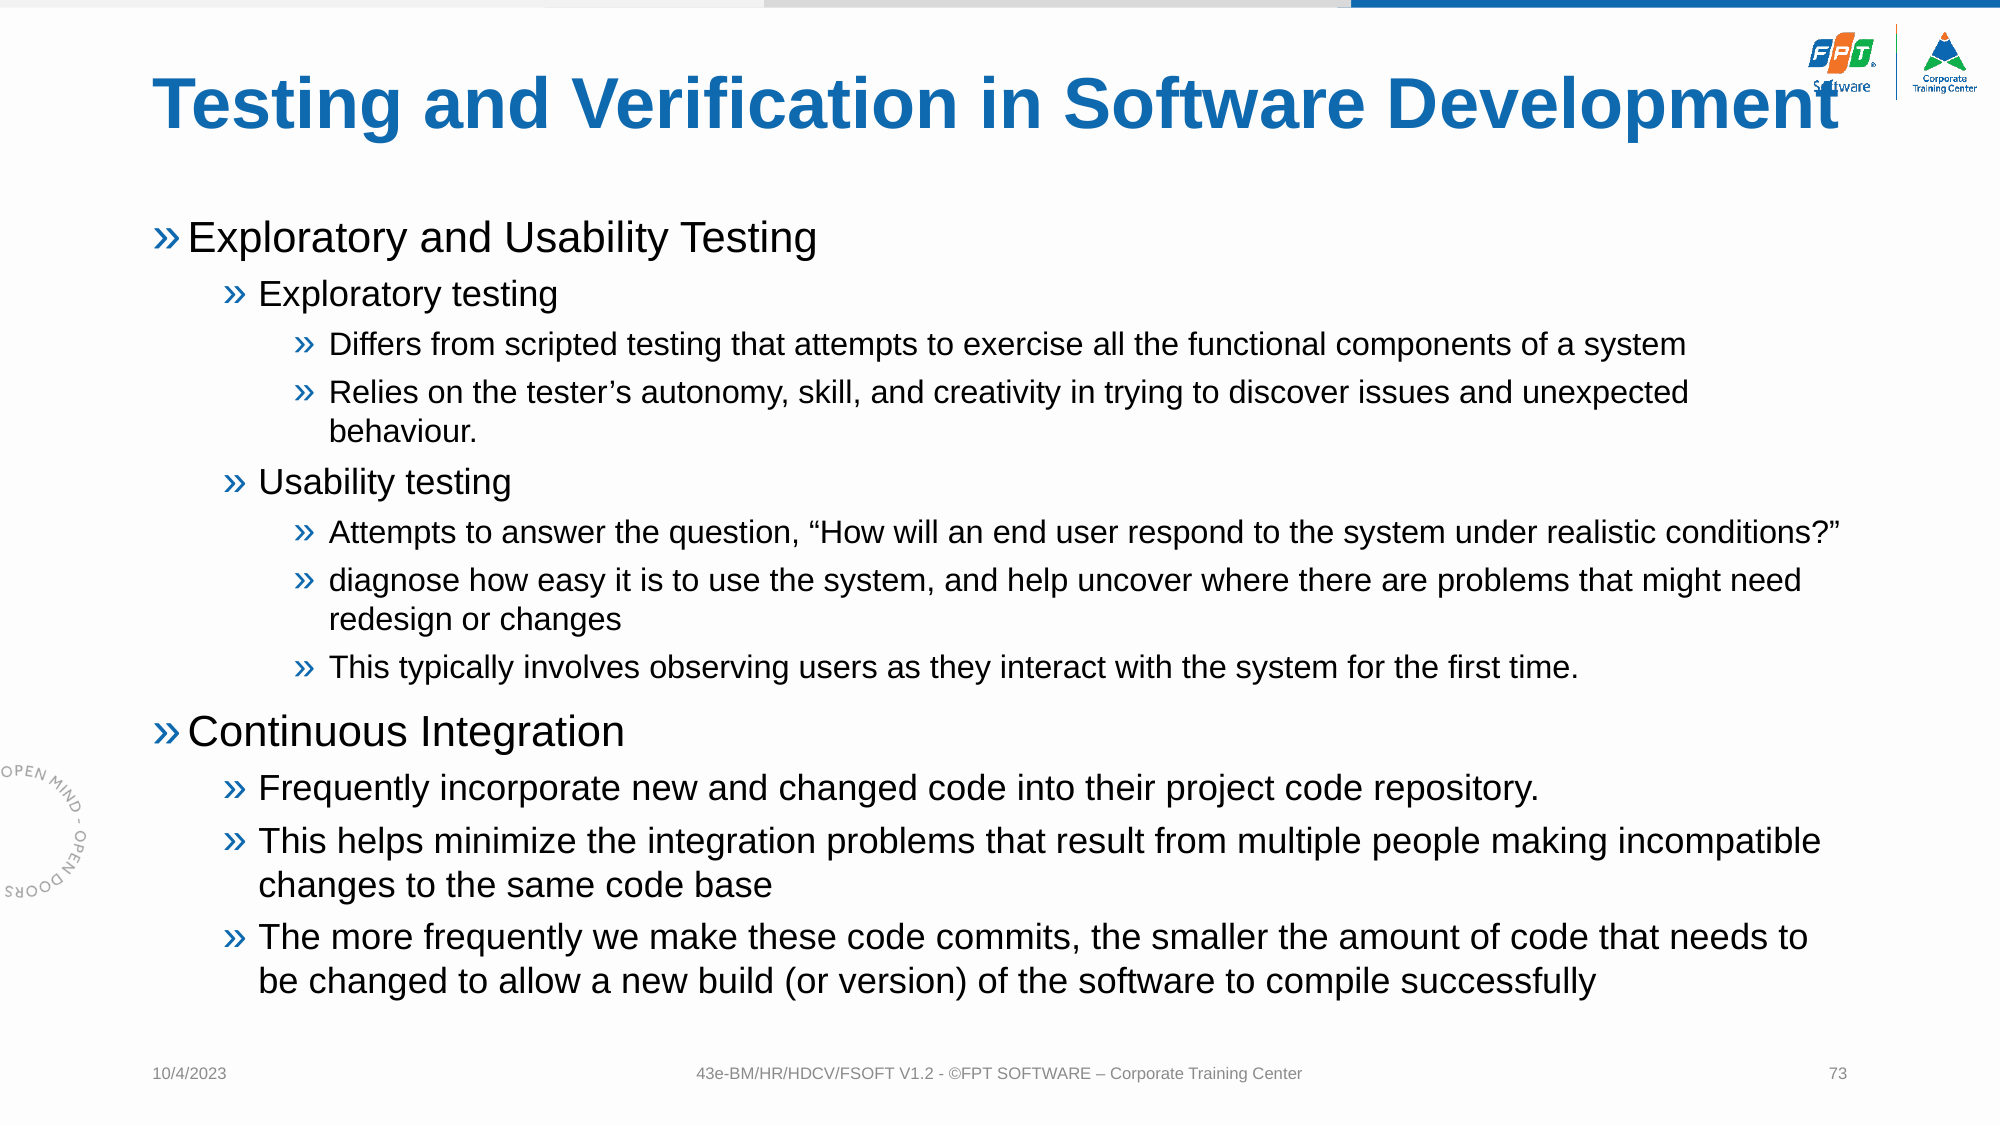

# Testing and Verification in Software Development
Exploratory and Usability Testing
Exploratory testing
Differs from scripted testing that attempts to exercise all the functional components of a system
Relies on the tester’s autonomy, skill, and creativity in trying to discover issues and unexpected behaviour.
Usability testing
Attempts to answer the question, “How will an end user respond to the system under realistic conditions?”
diagnose how easy it is to use the system, and help uncover where there are problems that might need redesign or changes
This typically involves observing users as they interact with the system for the first time.
Continuous Integration
Frequently incorporate new and changed code into their project code repository.
This helps minimize the integration problems that result from multiple people making incompatible changes to the same code base
The more frequently we make these code commits, the smaller the amount of code that needs to be changed to allow a new build (or version) of the software to compile successfully
10/4/2023
43e-BM/HR/HDCV/FSOFT V1.2 - ©FPT SOFTWARE – Corporate Training Center
73